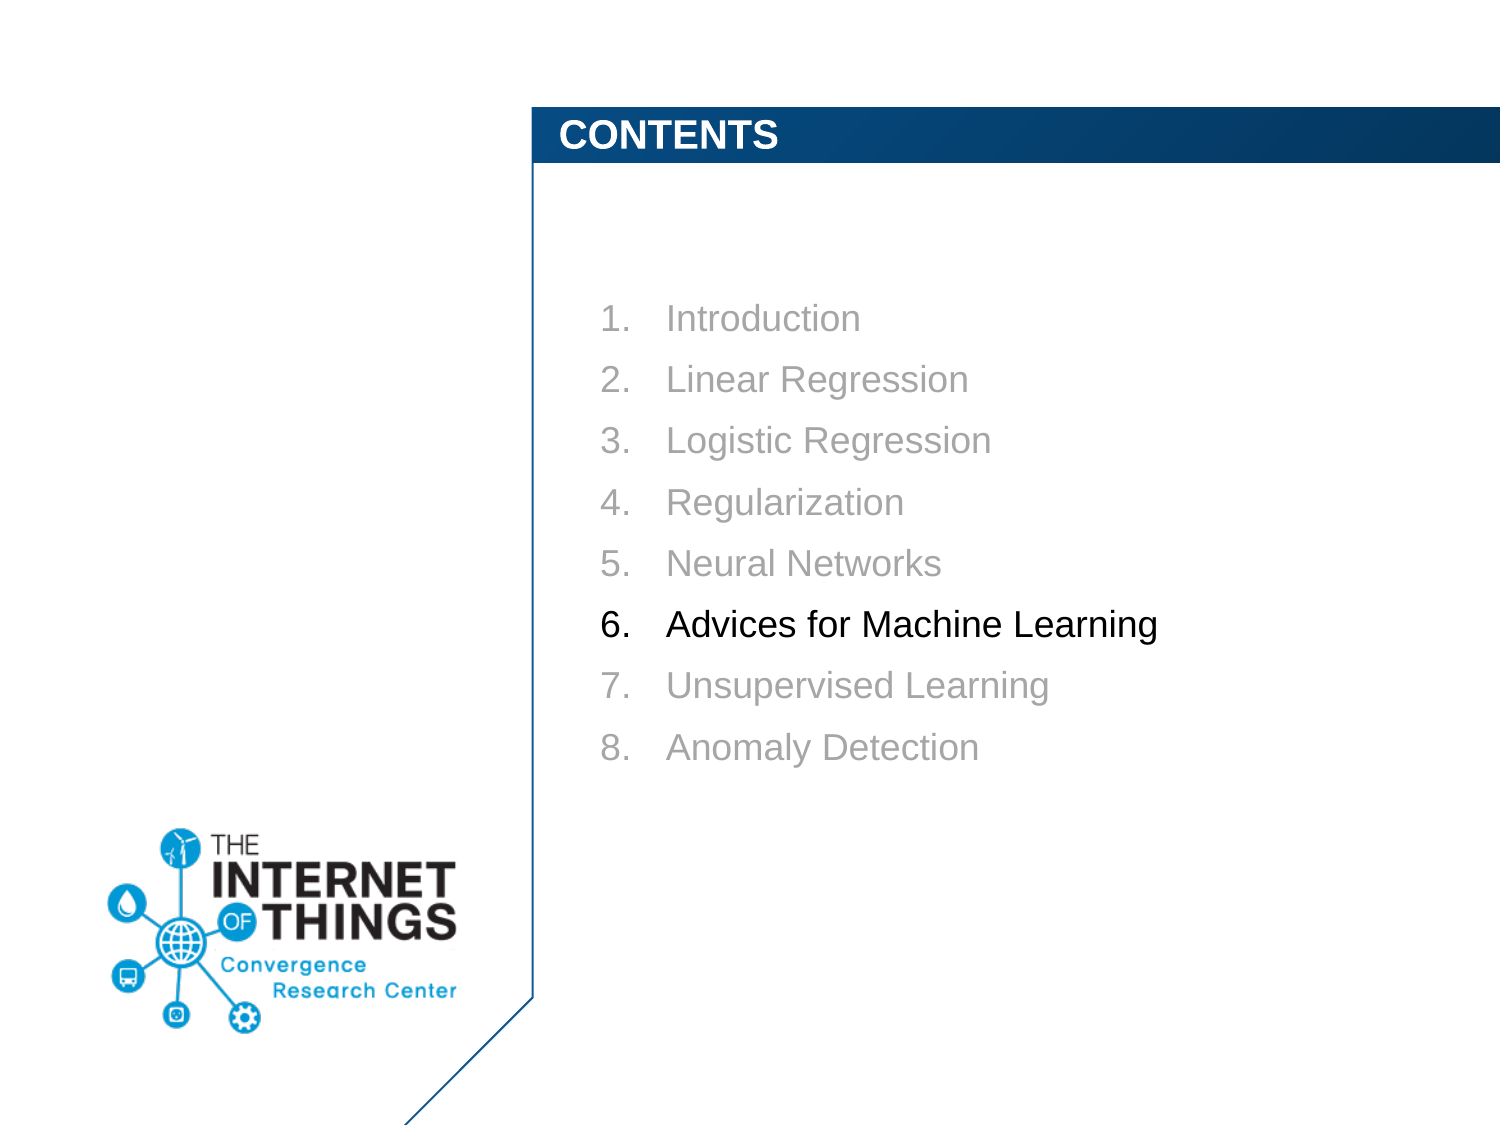

Introduction
Linear Regression
Logistic Regression
Regularization
Neural Networks
Advices for Machine Learning
Unsupervised Learning
Anomaly Detection